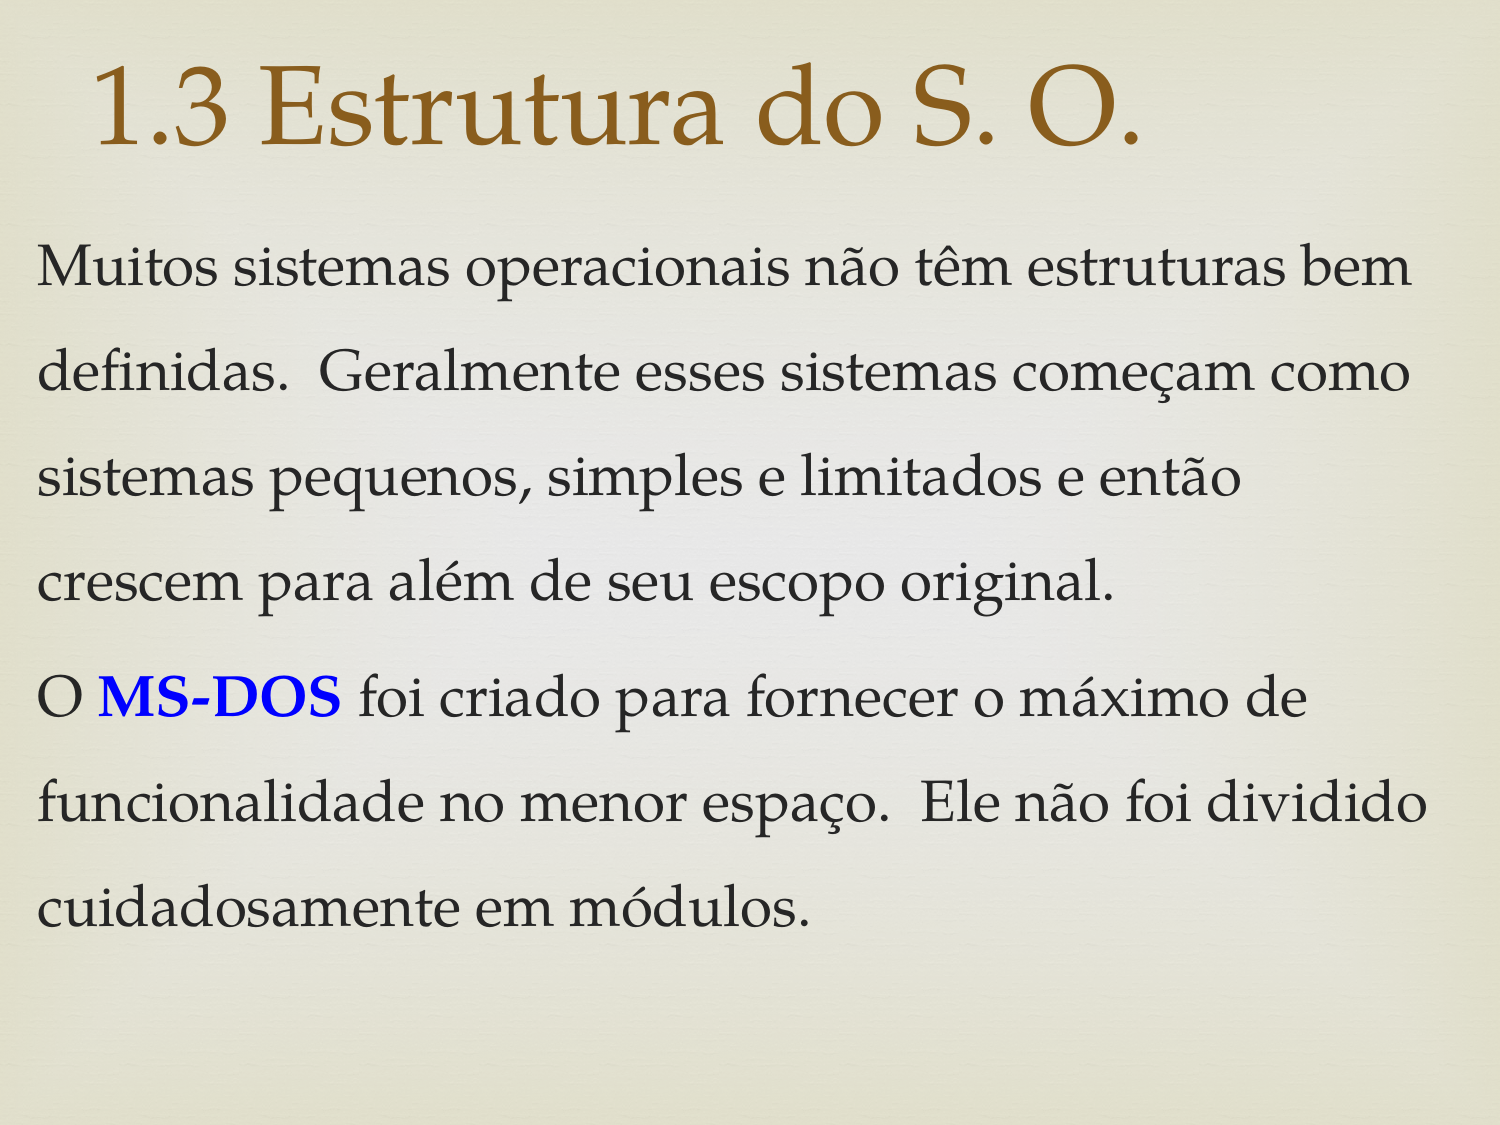

# 1.3 Estrutura do S. O.
Muitos sistemas operacionais não têm estruturas bem definidas.  Geralmente esses sistemas começam como sistemas pequenos, simples e limitados e então crescem para além de seu escopo original.
O MS-DOS foi criado para fornecer o máximo de funcionalidade no menor espaço.  Ele não foi dividido cuidadosamente em módulos.